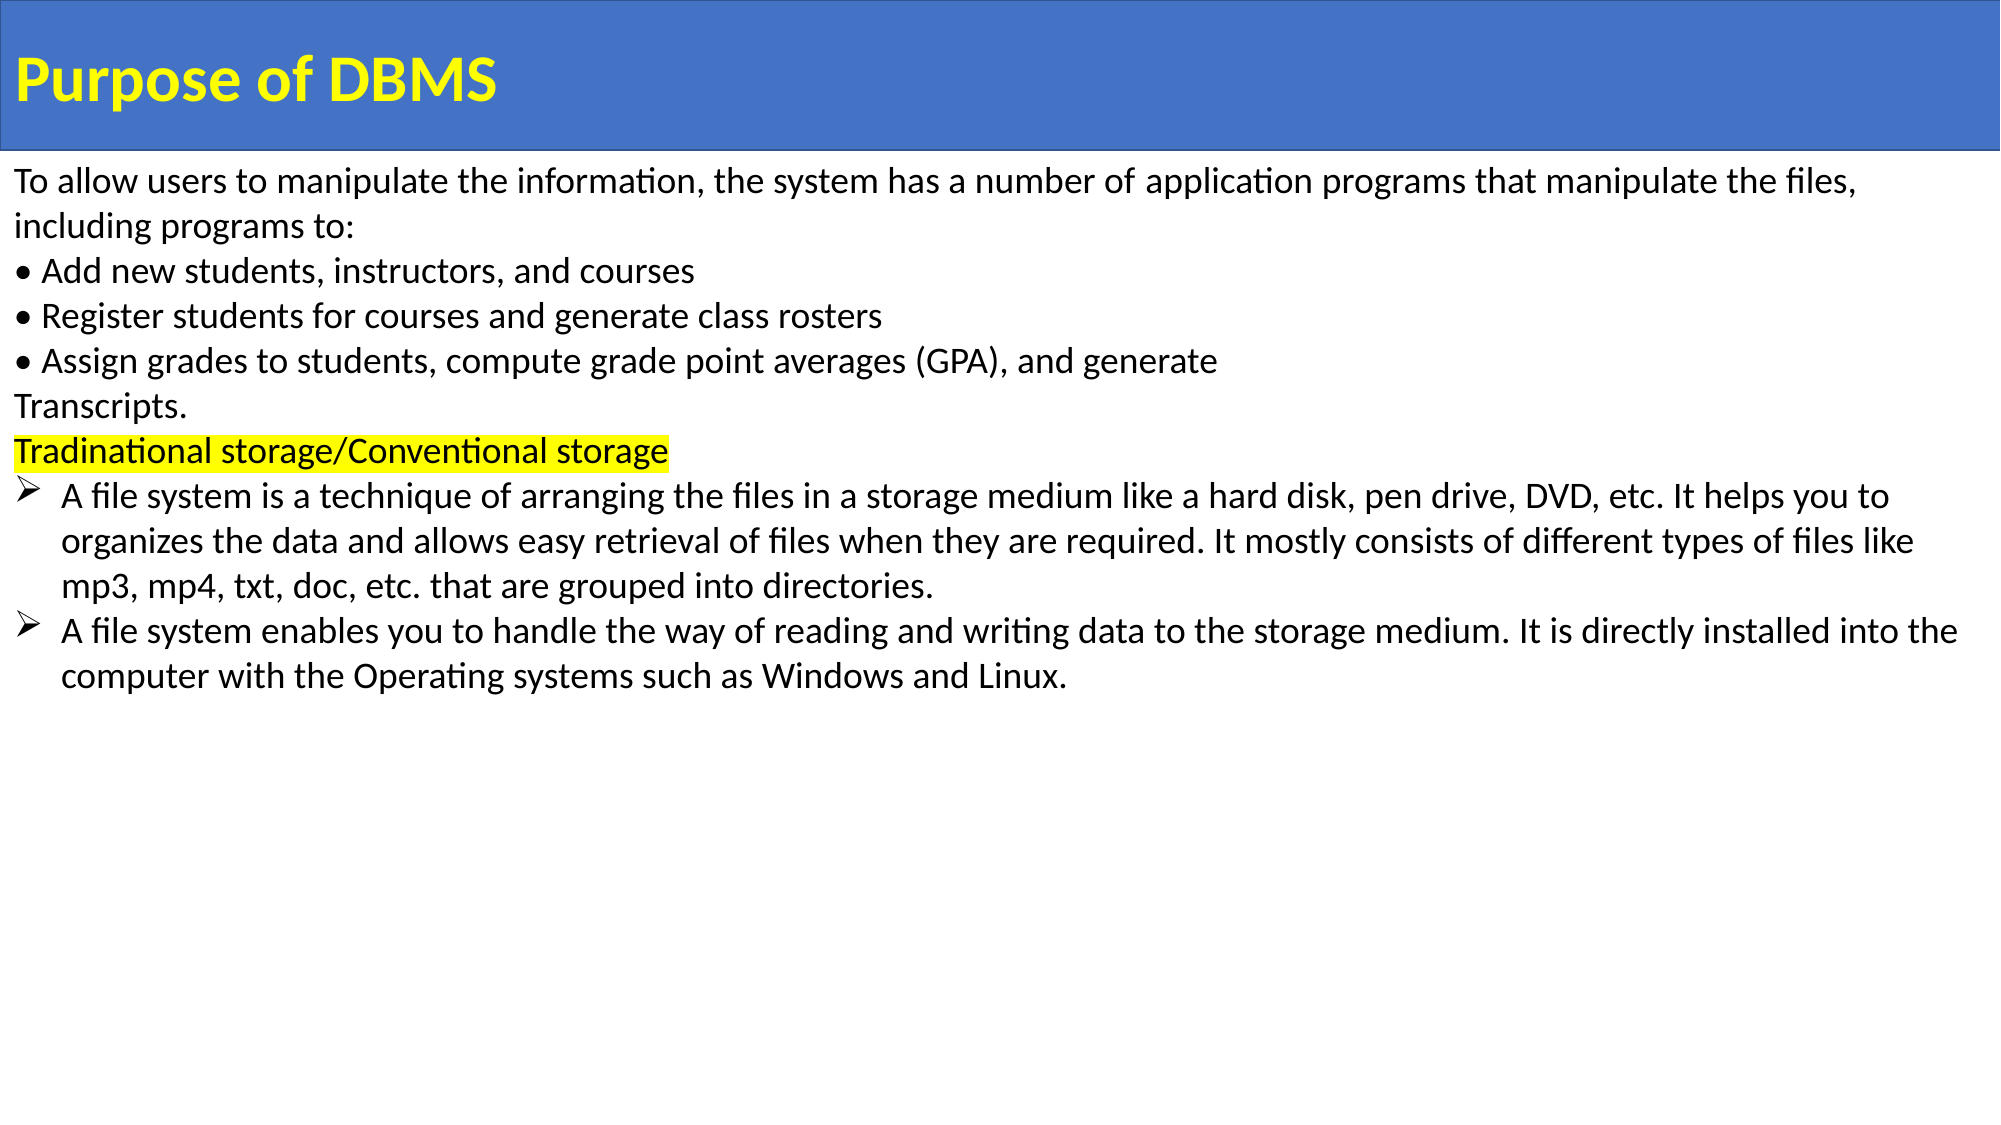

Purpose of DBMS
To allow users to manipulate the information, the system has a number of application programs that manipulate the files, including programs to:
• Add new students, instructors, and courses
• Register students for courses and generate class rosters
• Assign grades to students, compute grade point averages (GPA), and generate
Transcripts.
Tradinational storage/Conventional storage
A file system is a technique of arranging the files in a storage medium like a hard disk, pen drive, DVD, etc. It helps you to organizes the data and allows easy retrieval of files when they are required. It mostly consists of different types of files like mp3, mp4, txt, doc, etc. that are grouped into directories.
A file system enables you to handle the way of reading and writing data to the storage medium. It is directly installed into the computer with the Operating systems such as Windows and Linux.